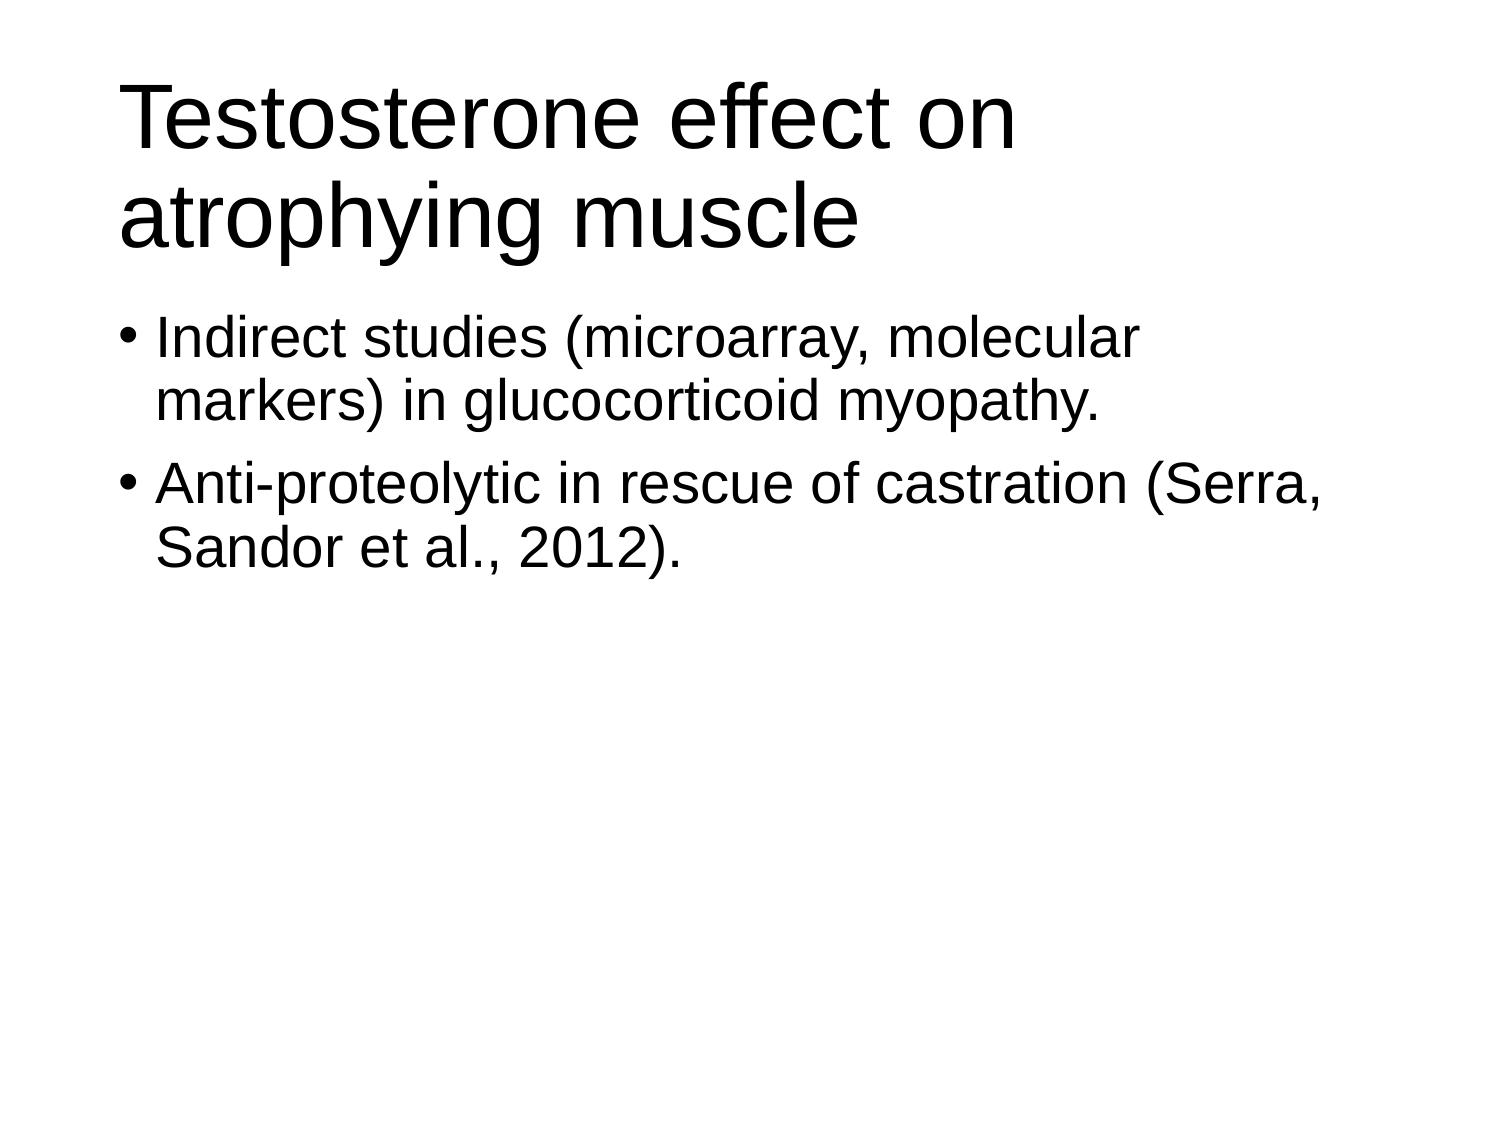

# Testosterone effect on atrophying muscle
Indirect studies (microarray, molecular markers) in glucocorticoid myopathy.
Anti-proteolytic in rescue of castration (Serra, Sandor et al., 2012).